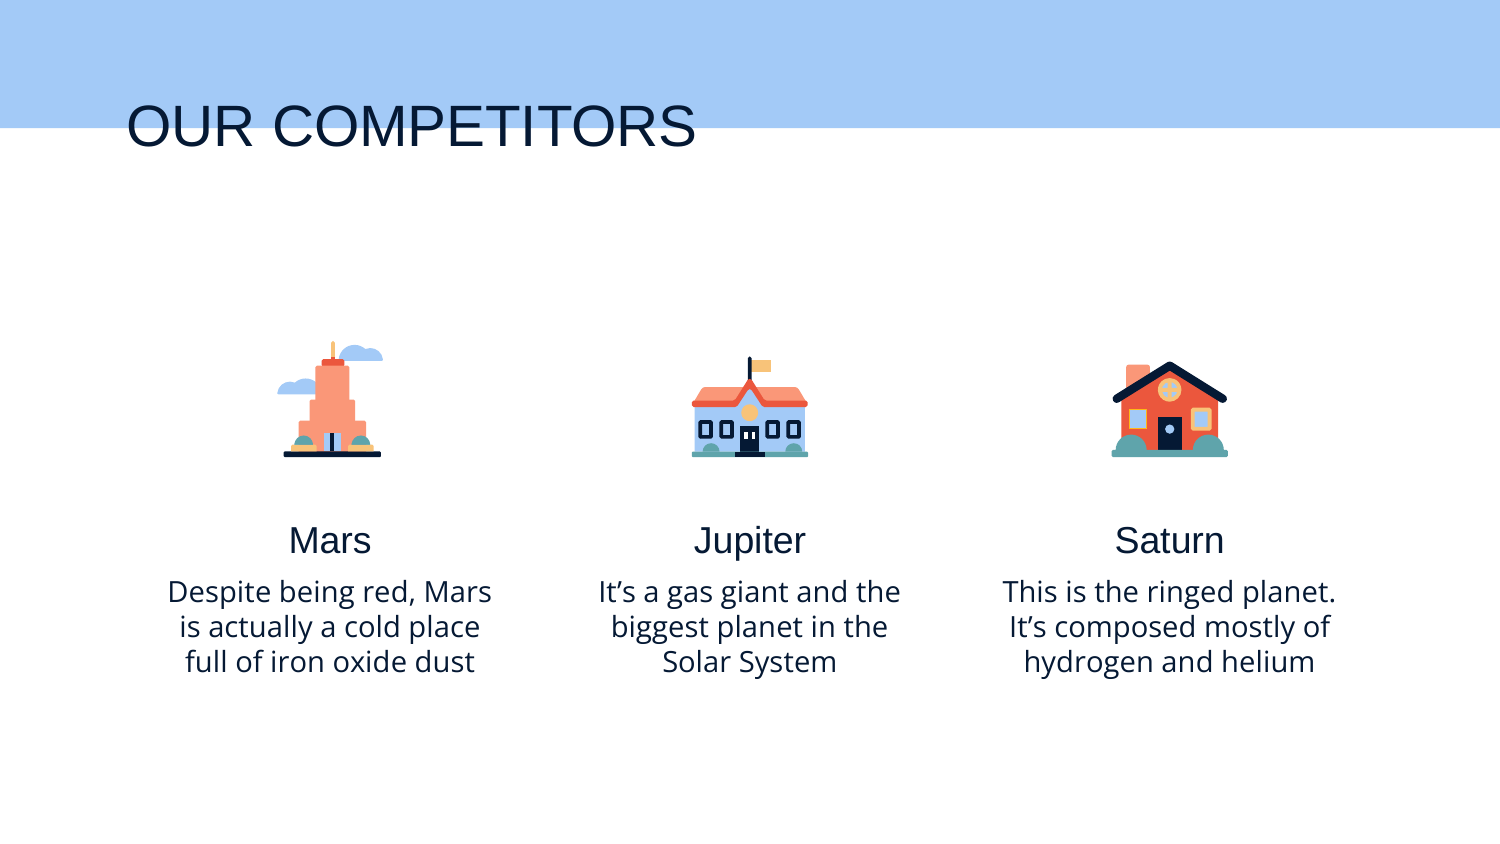

# OUR COMPETITORS

Mars
Jupiter
Saturn
Despite being red, Mars is actually a cold place full of iron oxide dust
It’s a gas giant and the biggest planet in the Solar System
This is the ringed planet. It’s composed mostly of hydrogen and helium